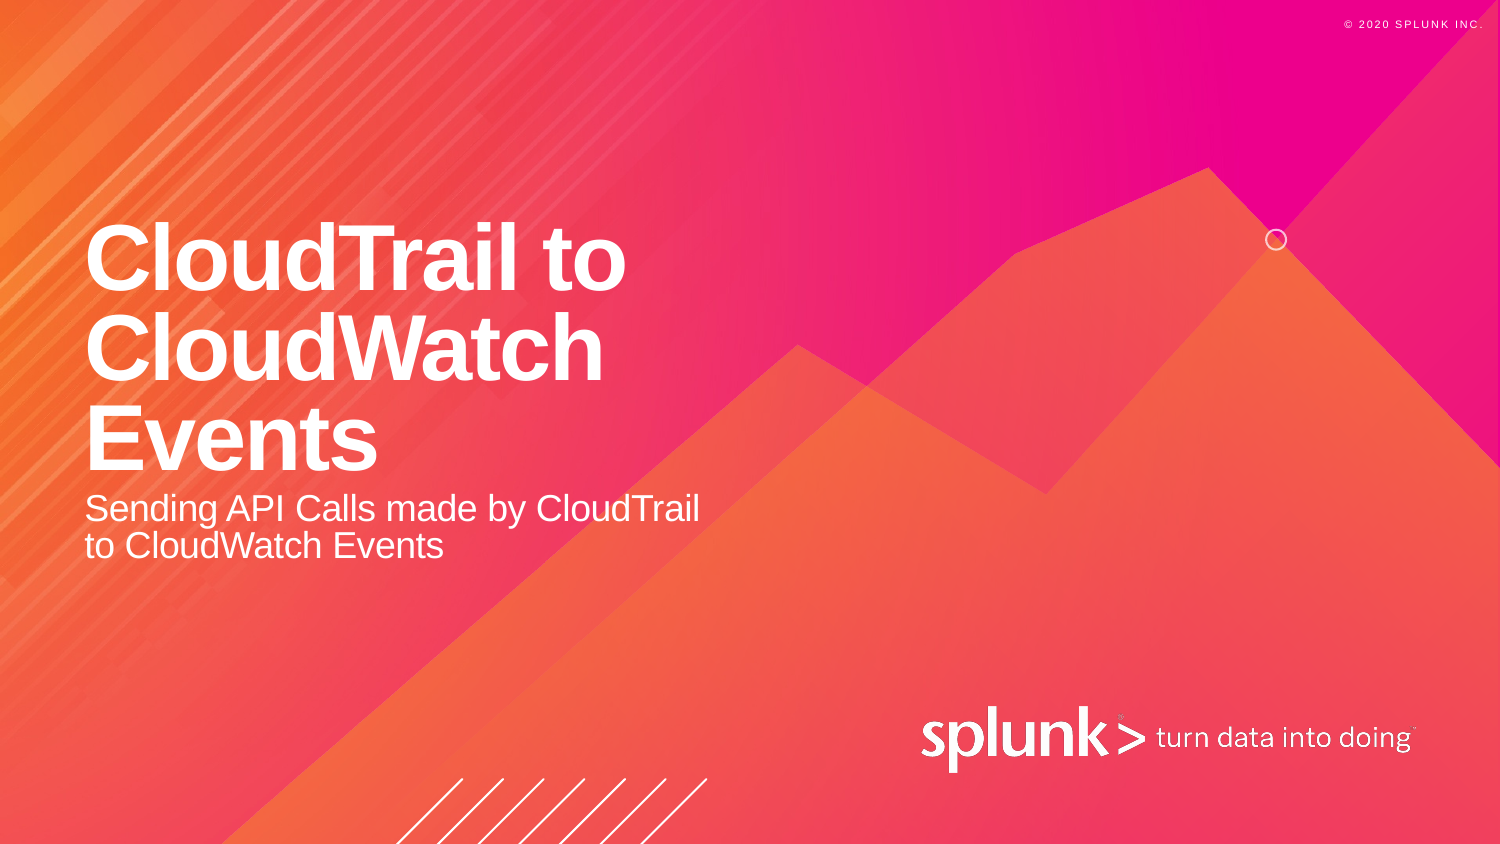

# CloudTrail to CloudWatch Events
Sending API Calls made by CloudTrail to CloudWatch Events